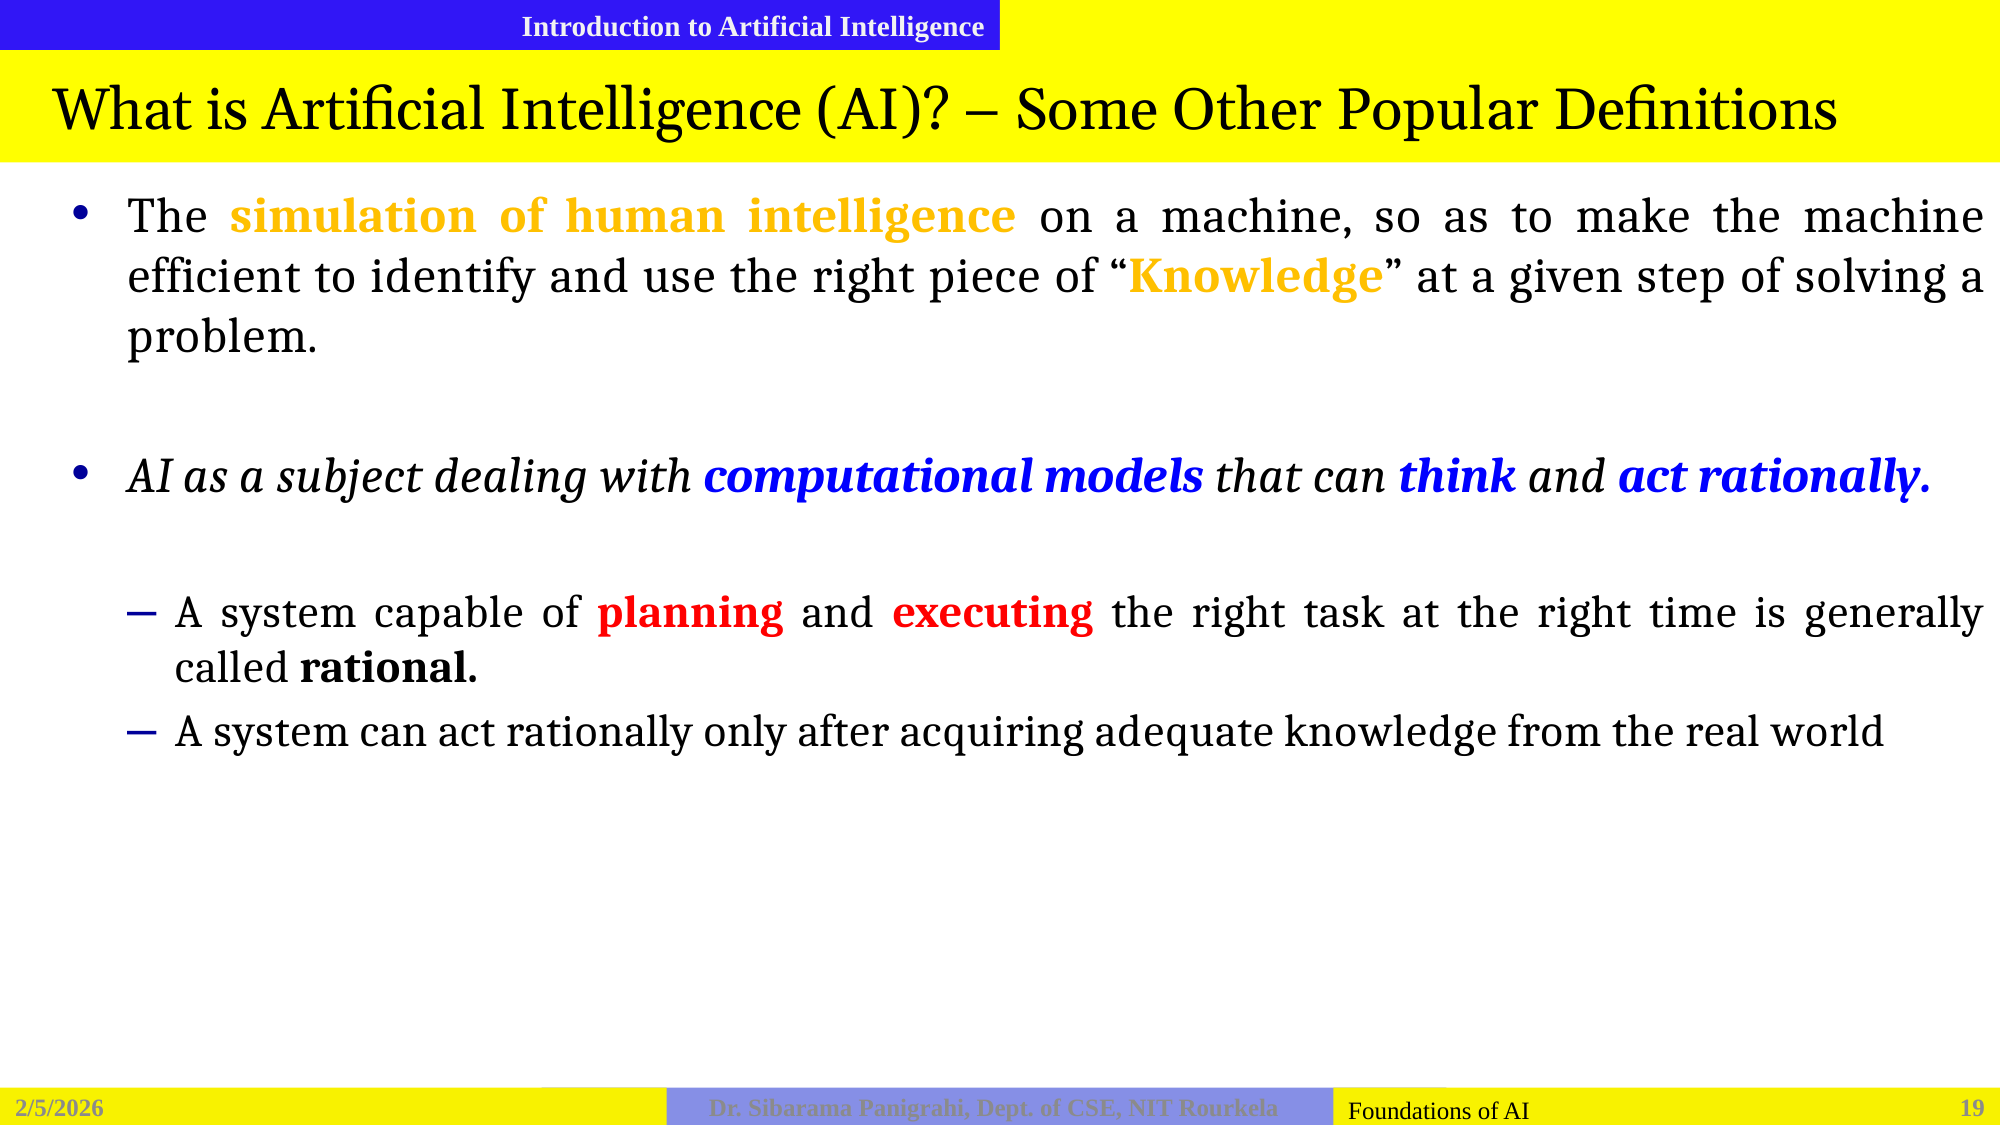

# What is Artificial Intelligence (AI)? – Some Other Popular Definitions
The simulation of human intelligence on a machine, so as to make the machine efficient to identify and use the right piece of “Knowledge” at a given step of solving a problem.

AI as a subject dealing with computational models that can think and act rationally.

A system capable of planning and executing the right task at the right time is generally called rational.
A system can act rationally only after acquiring adequate knowledge from the real world

2/5/2026
Dr. Sibarama Panigrahi, Dept. of CSE, NIT Rourkela
19
Foundations of AI